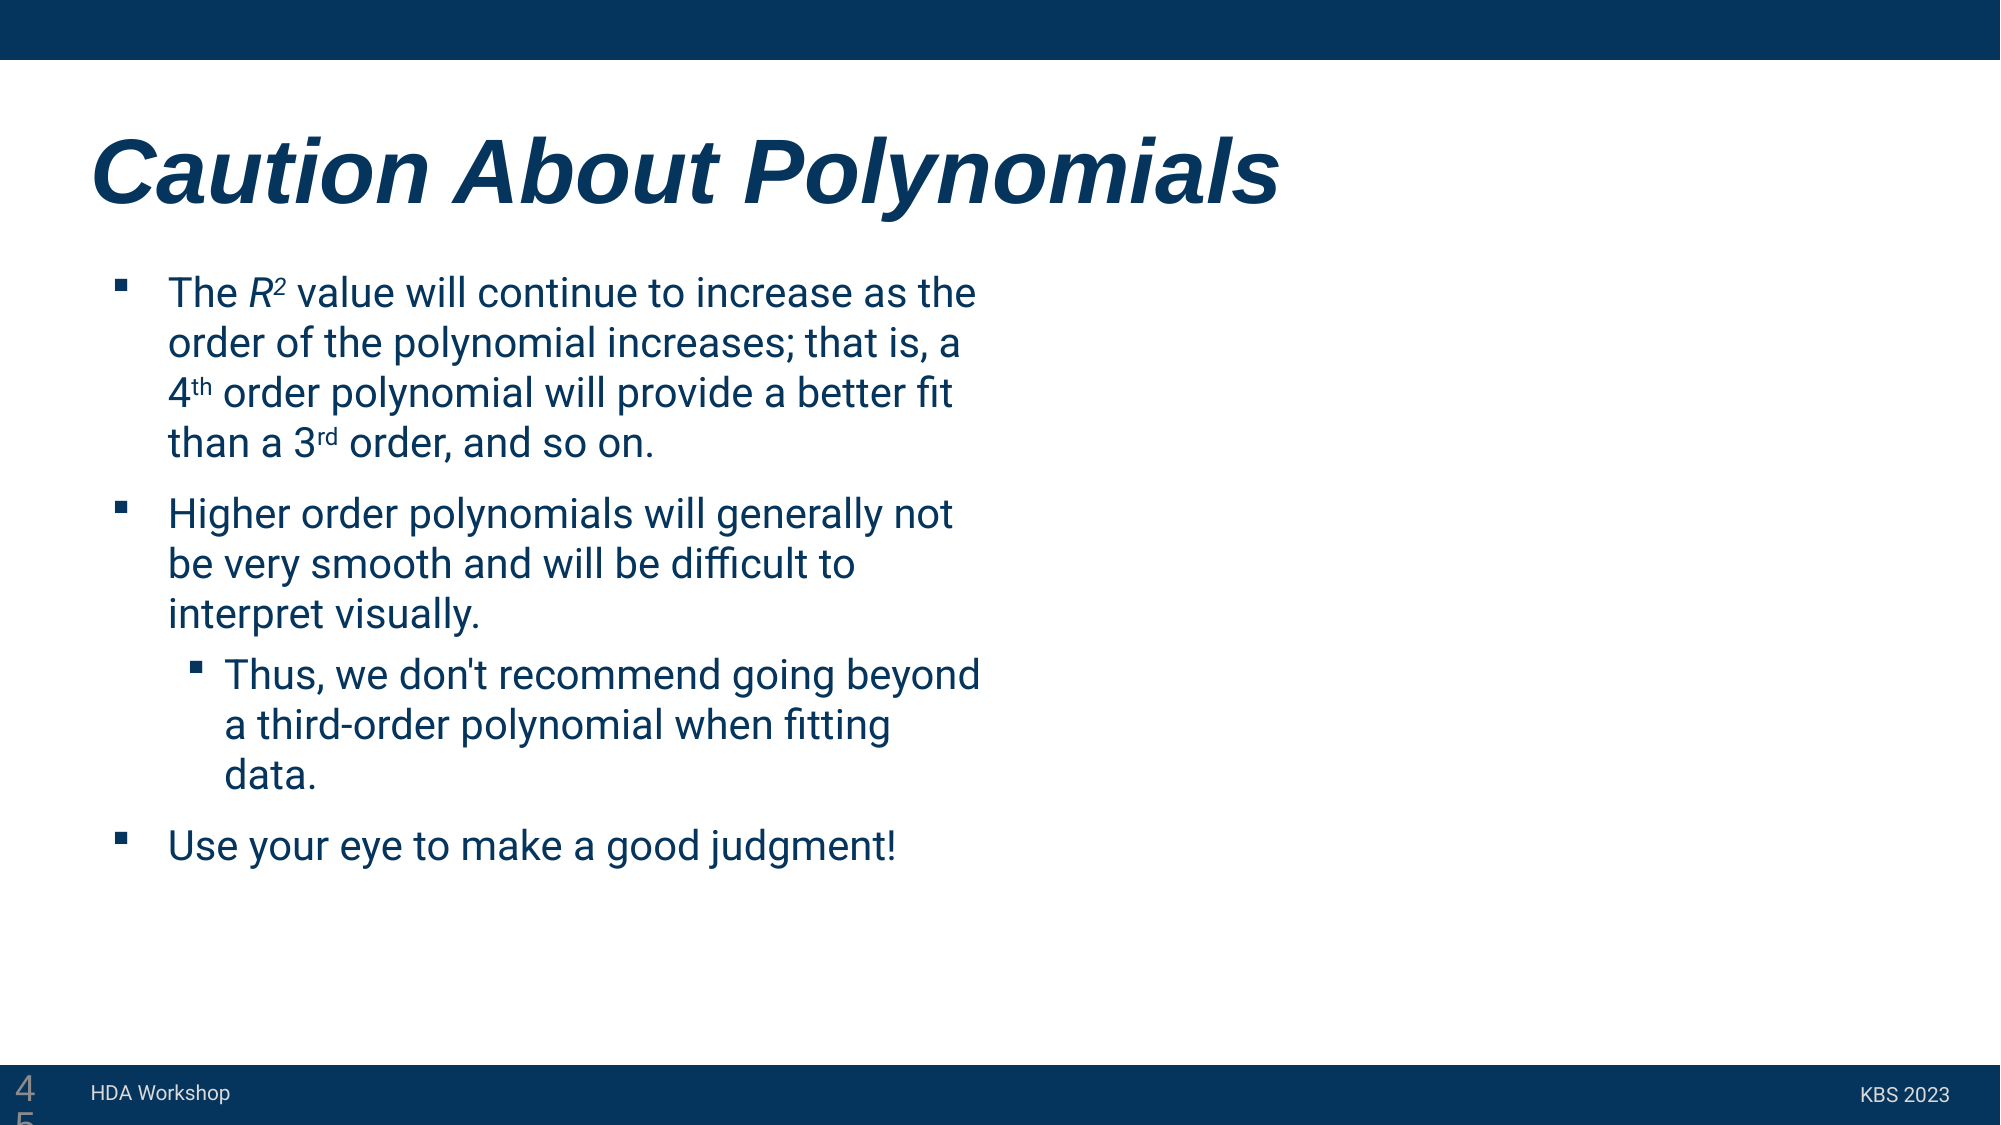

# Caution About Polynomials
The R2 value will continue to increase as the order of the polynomial increases; that is, a 4th order polynomial will provide a better fit than a 3rd order, and so on.
Higher order polynomials will generally not be very smooth and will be difficult to interpret visually.
Thus, we don't recommend going beyond a third-order polynomial when fitting data.
Use your eye to make a good judgment!

45
HDA Workshop
KBS 2023